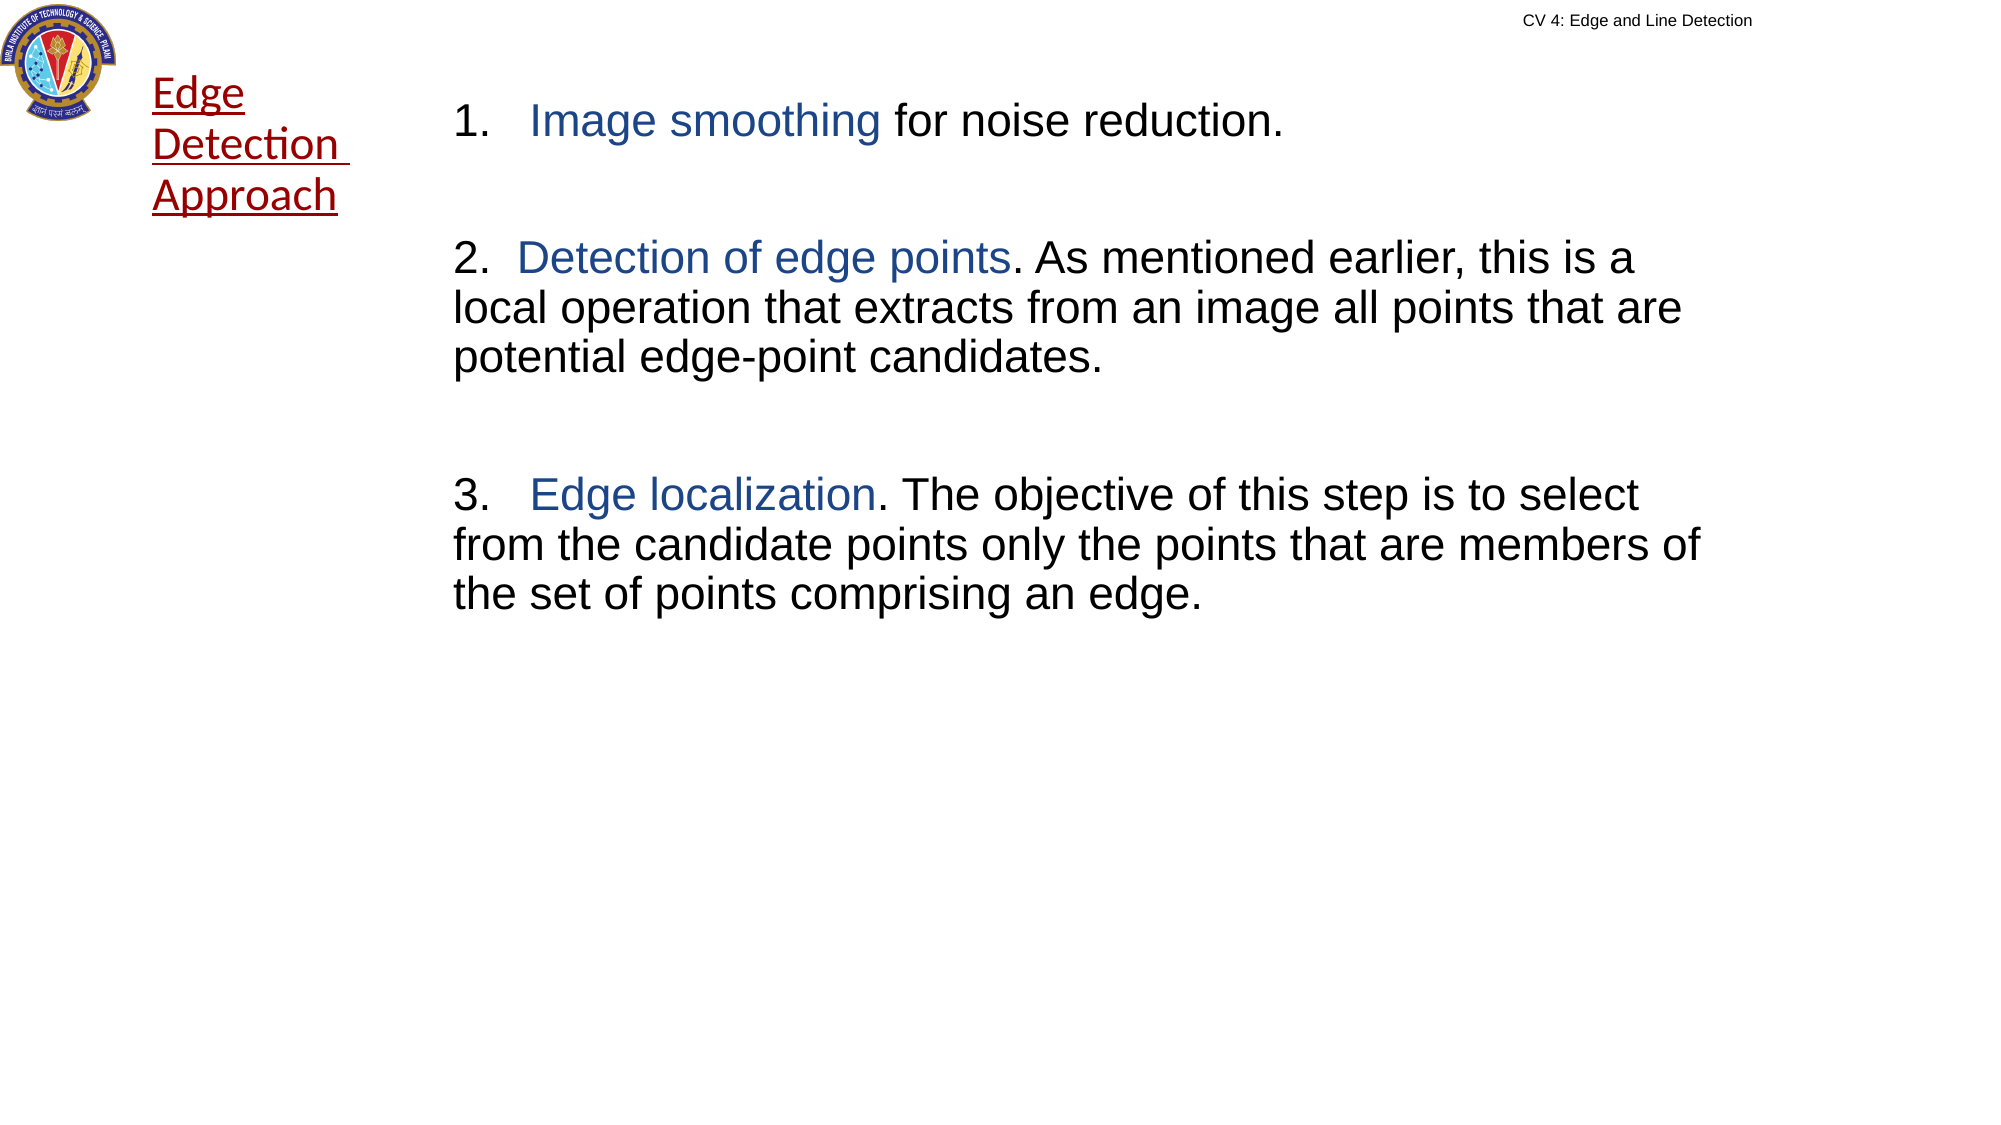

# Edge
Detection
Approach
1.   Image smoothing for noise reduction.

2.  Detection of edge points. As mentioned earlier, this is a local operation that extracts from an image all points that are potential edge-point candidates.

3.   Edge localization. The objective of this step is to select from the candidate points only the points that are members of the set of points comprising an edge.